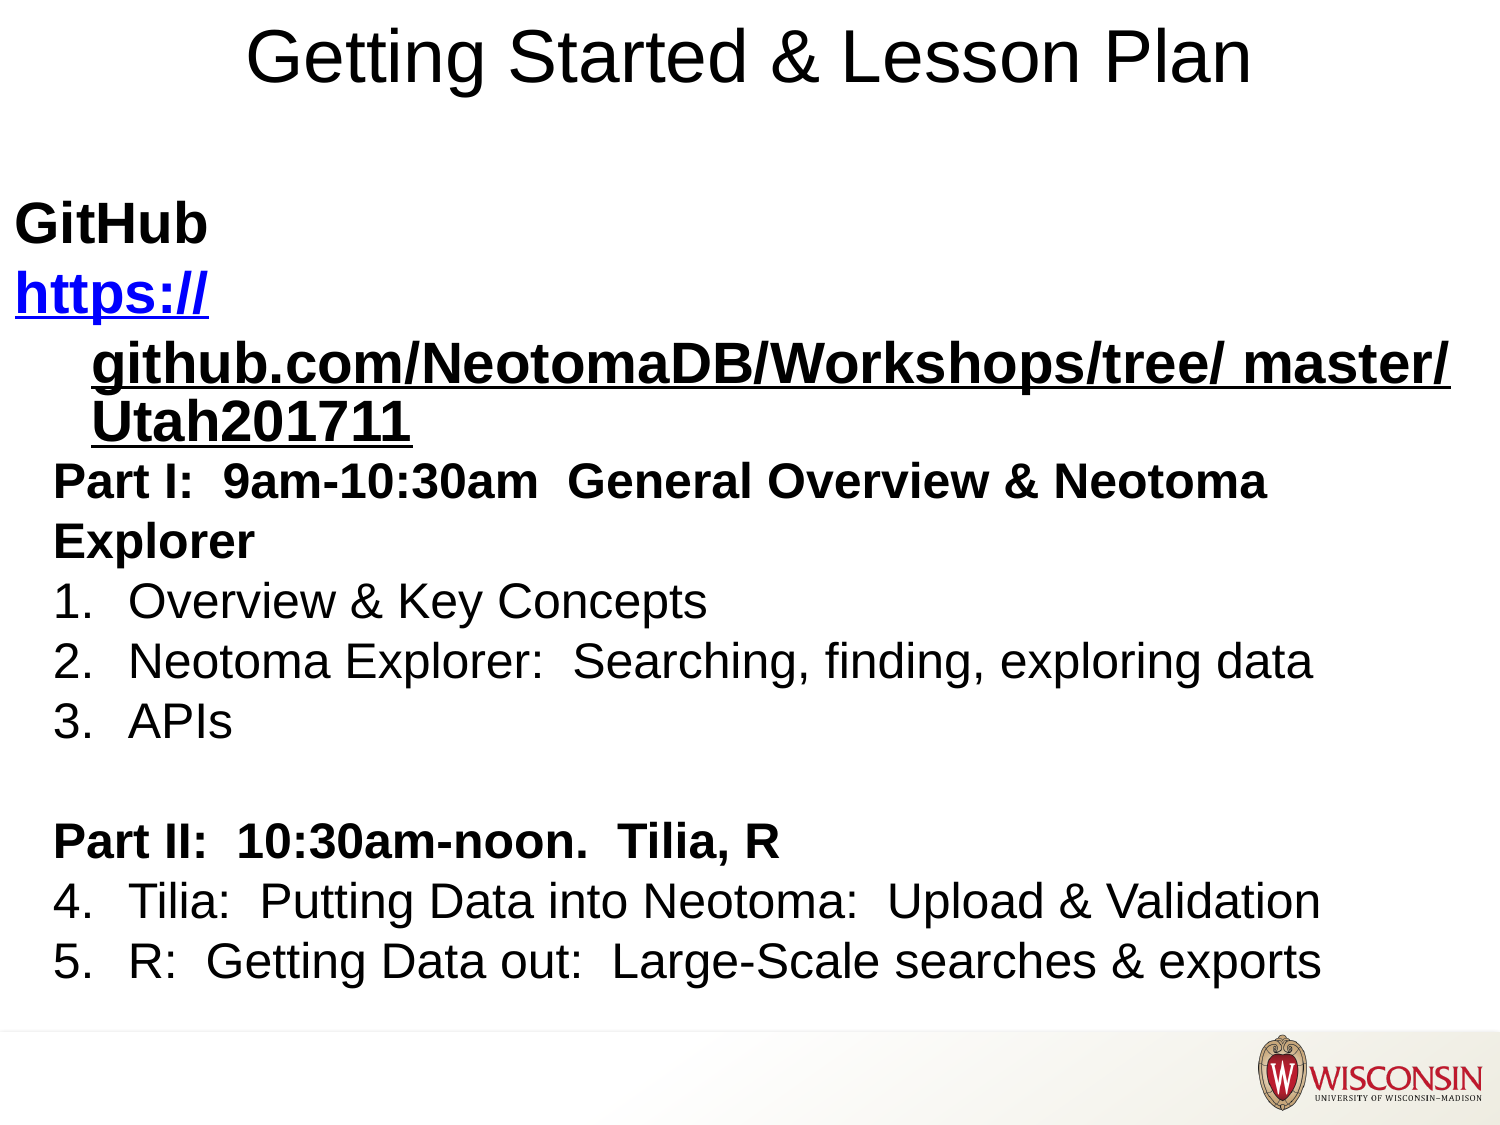

# Getting Started & Lesson Plan
GitHub
https://github.com/NeotomaDB/Workshops/tree/ master/Utah201711

Part I:  9am-10:30am  General Overview & Neotoma Explorer
Overview & Key Concepts
Neotoma Explorer:  Searching, finding, exploring data
APIs

Part II:  10:30am-noon.  Tilia, R
Tilia:  Putting Data into Neotoma:  Upload & Validation
R:  Getting Data out:  Large-Scale searches & exports